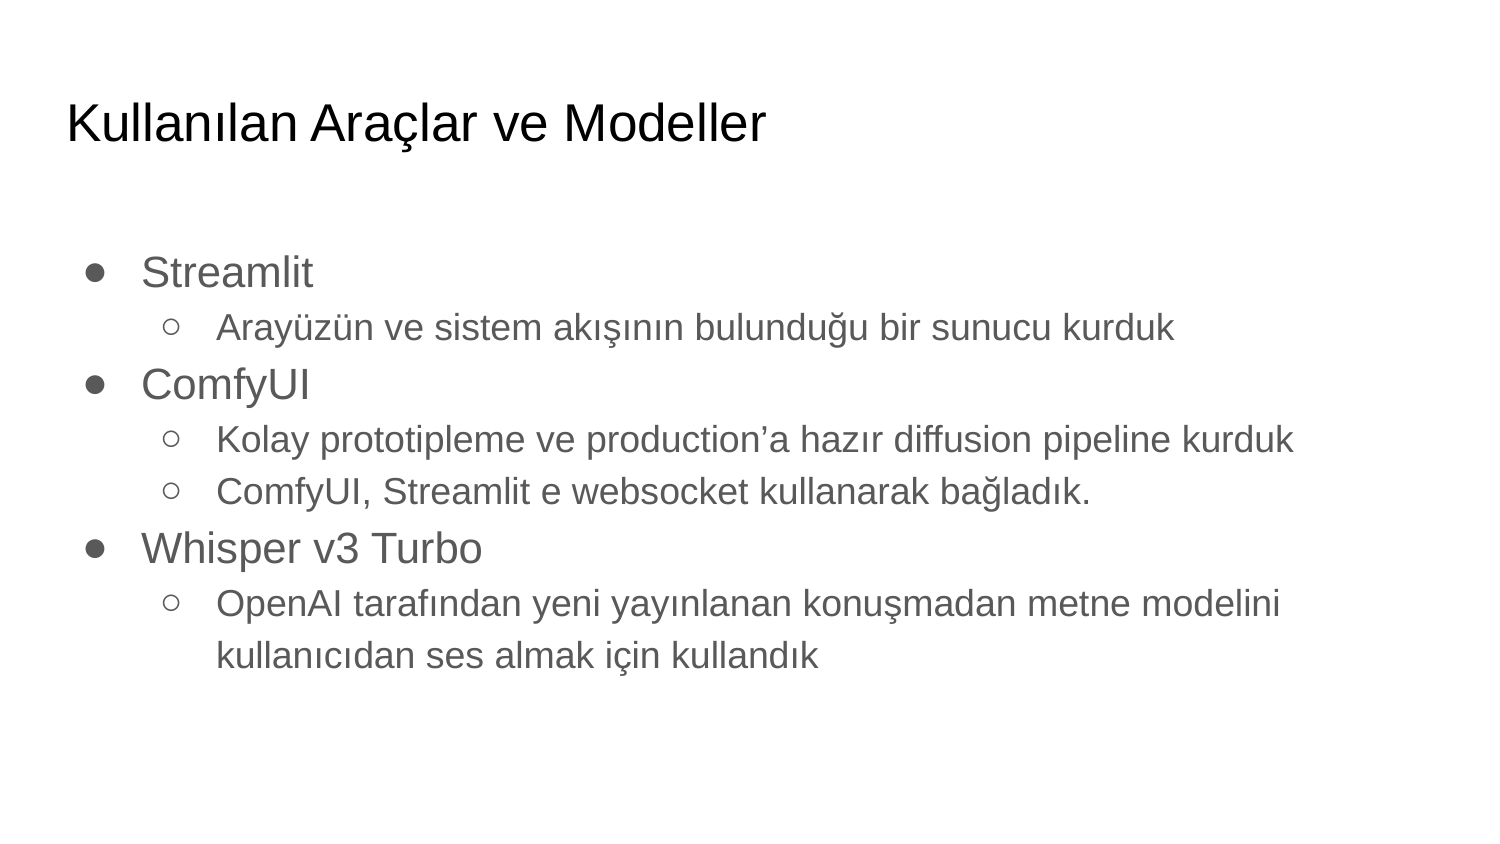

# Kullanılan Araçlar ve Modeller
Streamlit
Arayüzün ve sistem akışının bulunduğu bir sunucu kurduk
ComfyUI
Kolay prototipleme ve production’a hazır diffusion pipeline kurduk
ComfyUI, Streamlit e websocket kullanarak bağladık.
Whisper v3 Turbo
OpenAI tarafından yeni yayınlanan konuşmadan metne modelini kullanıcıdan ses almak için kullandık